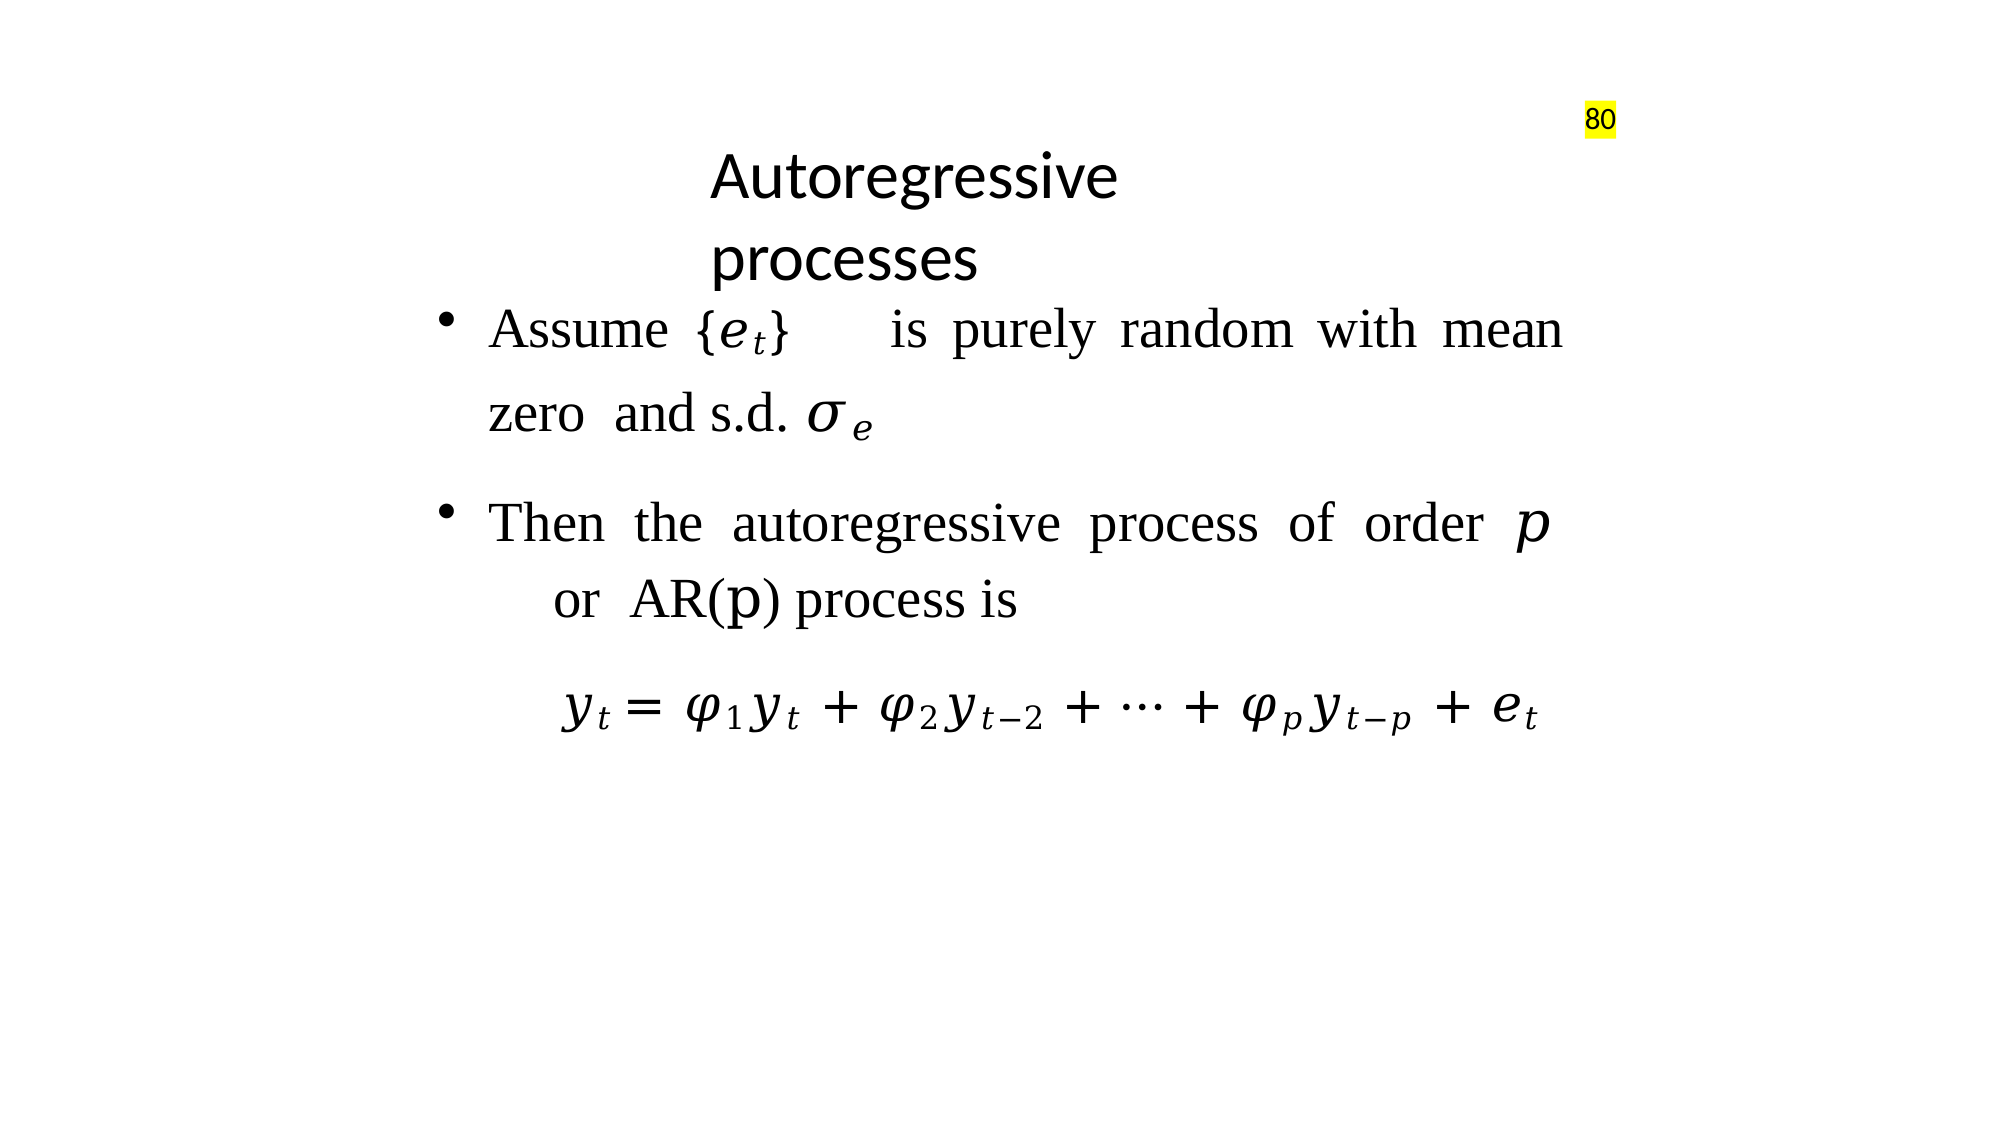

80

# Autoregressive processes
Assume {𝑒𝑡}	is purely random with mean zero  and s.d. 𝜎𝑒
Then  the  autoregressive  process  of  order  𝑝	or  AR(p) process is
𝑦𝑡 = 𝜑1𝑦𝑡 + 𝜑2𝑦𝑡−2 + ⋯ + 𝜑𝑝𝑦𝑡−𝑝 + 𝑒𝑡